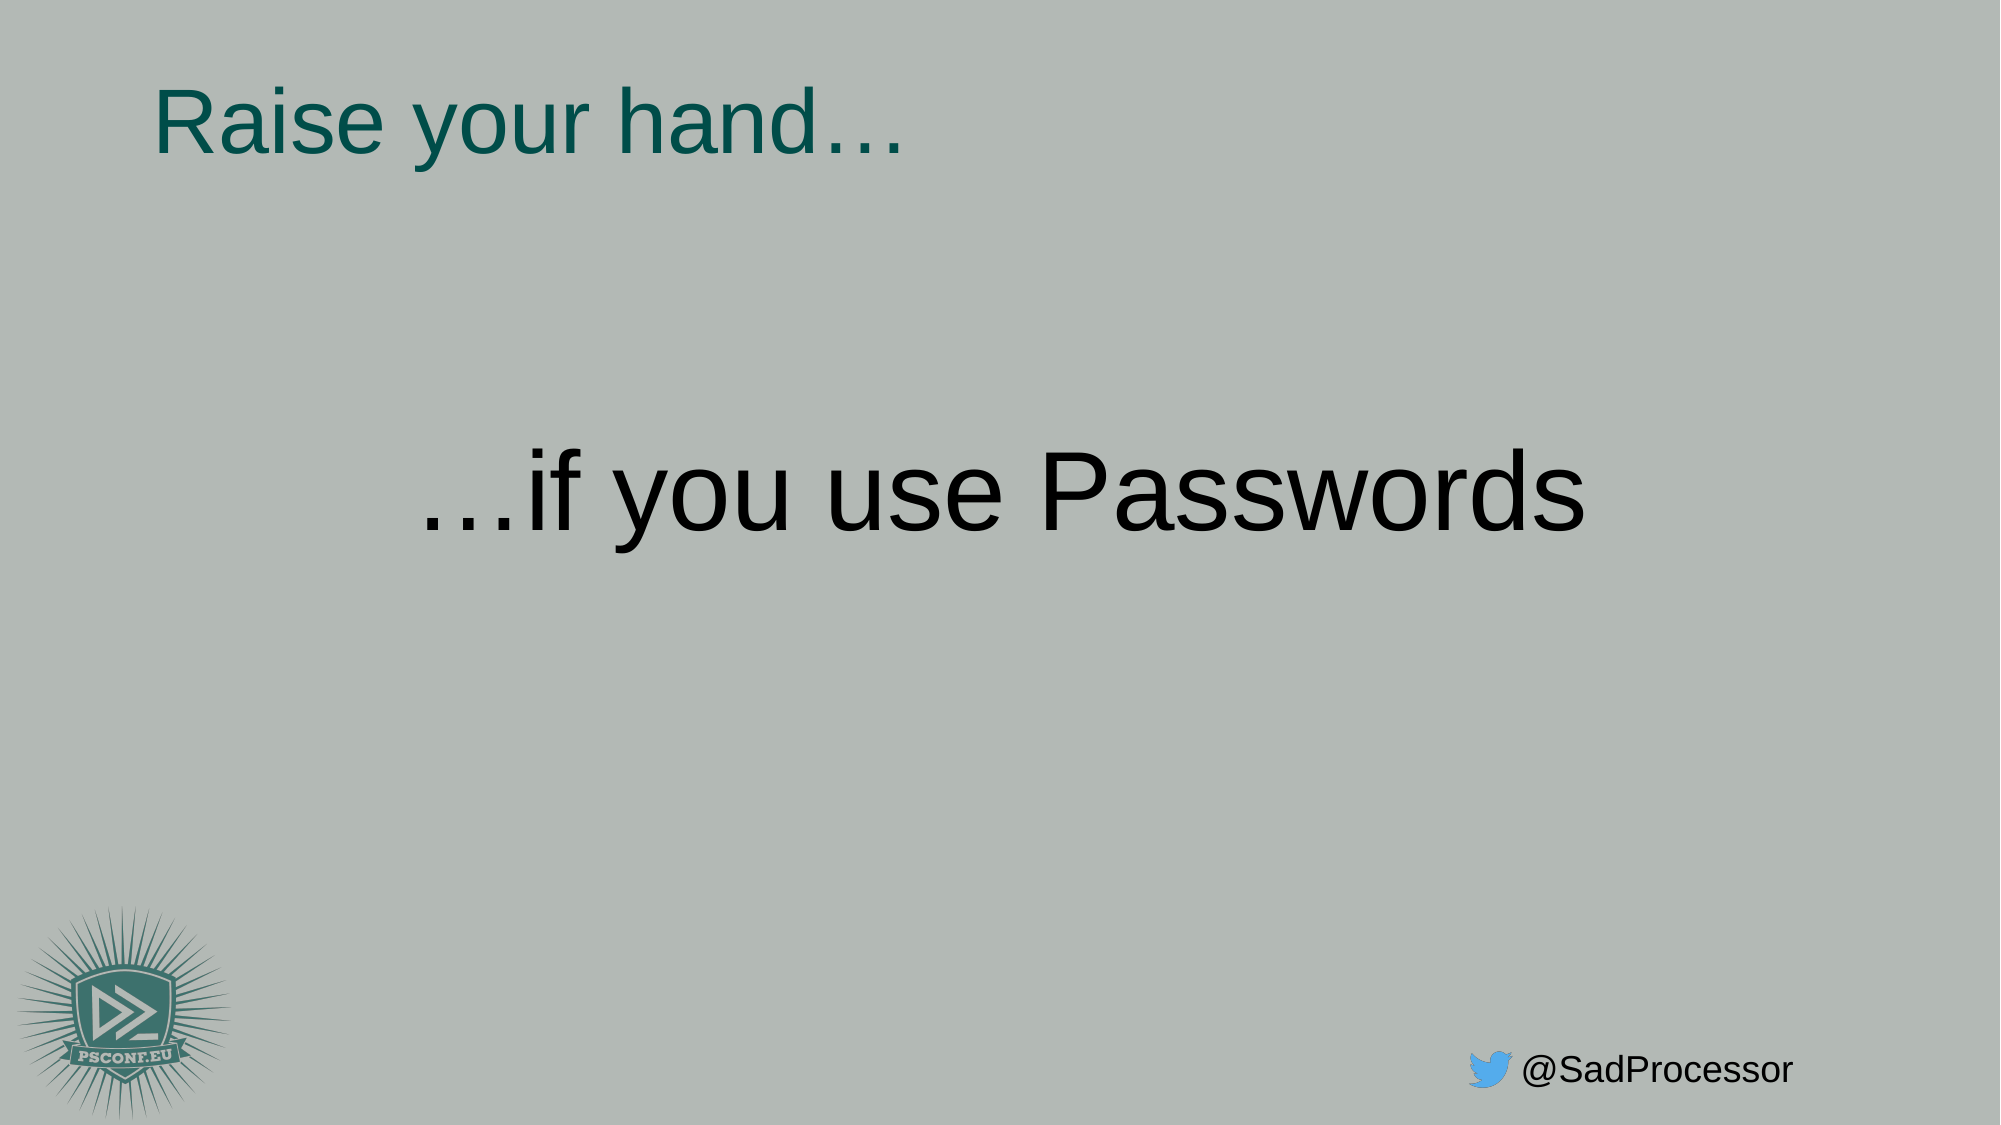

# Raise your hand…
…if you use Passwords
@SadProcessor